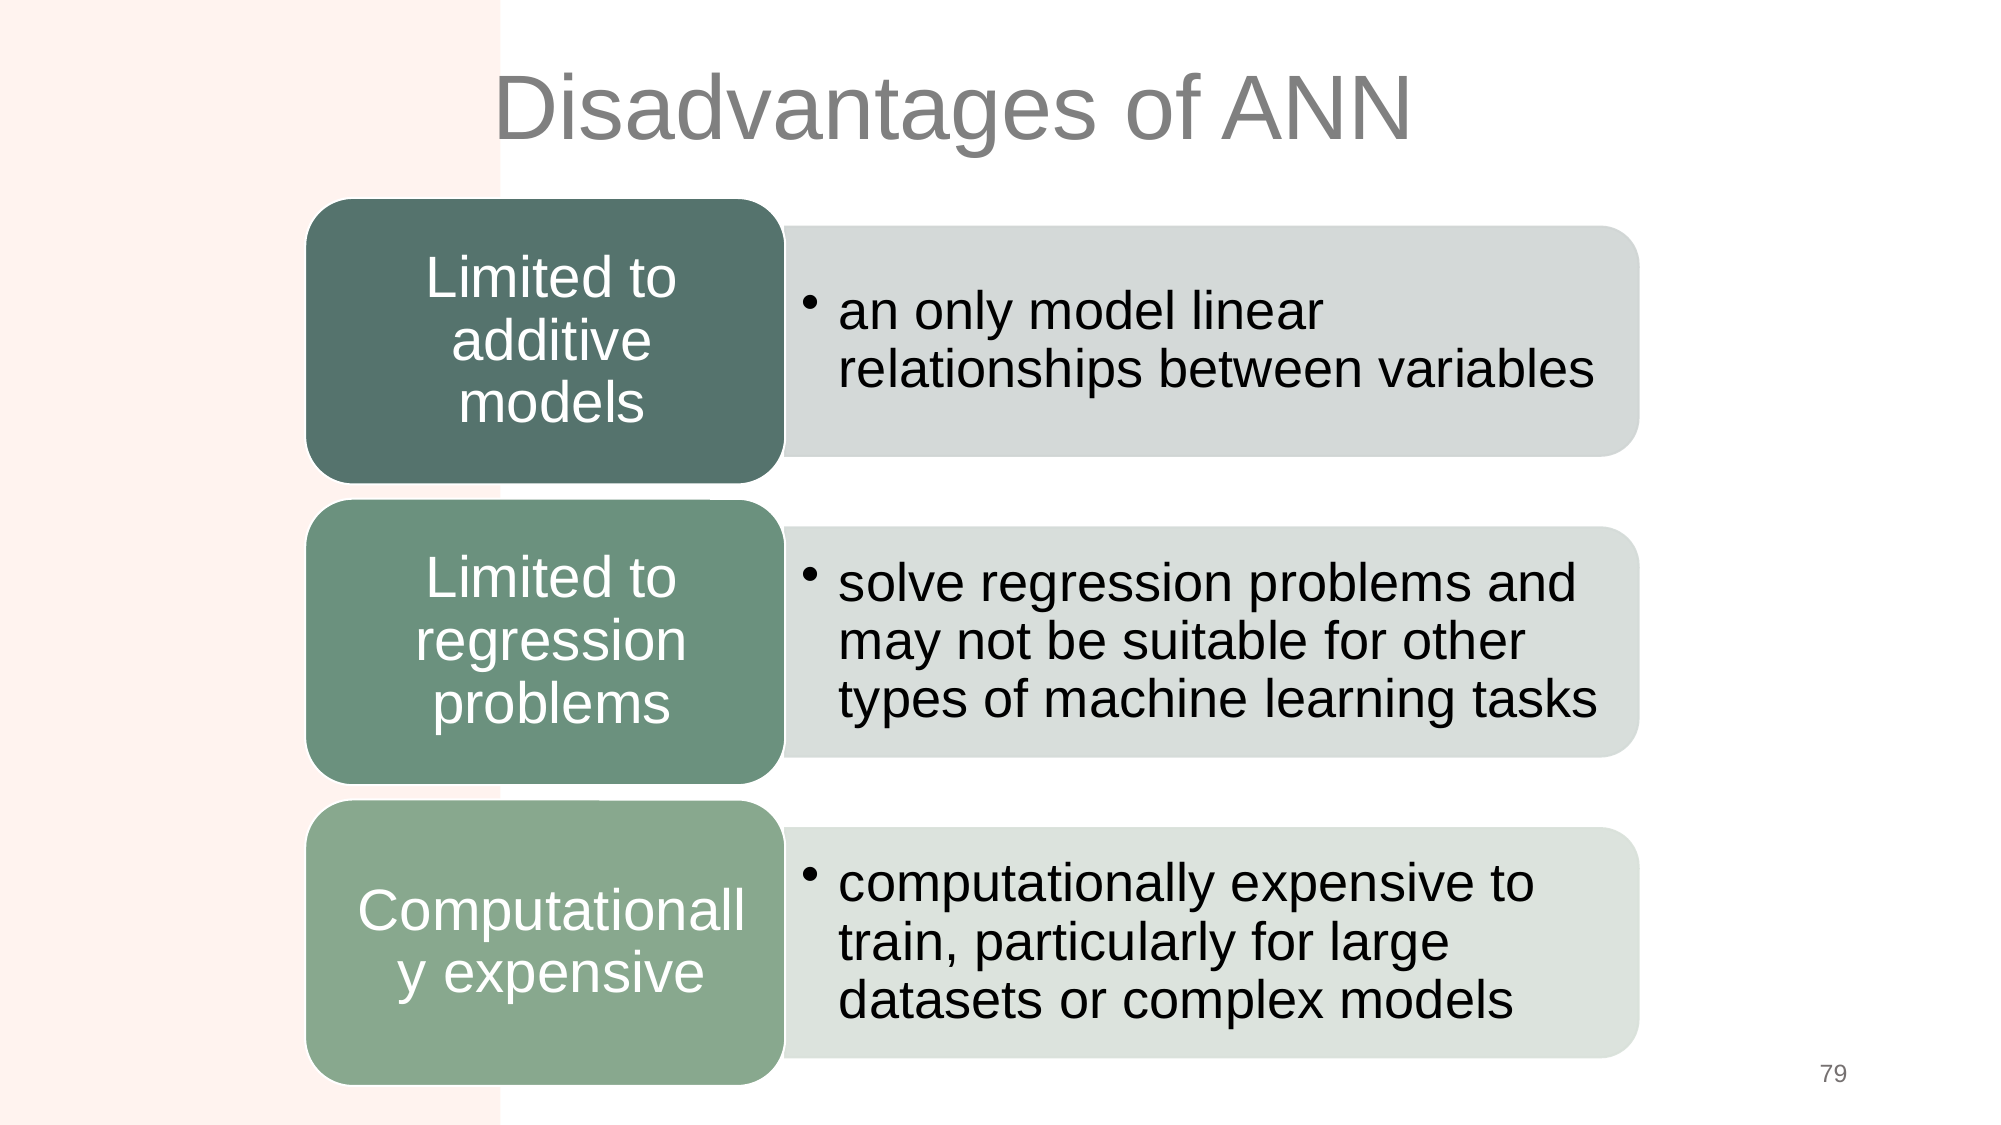

# Disadvantages of ANN
an only model linear relationships between variables
Limited to additive models
solve regression problems and may not be suitable for other types of machine learning tasks
Limited to regression problems
computationally expensive to train, particularly for large datasets or complex models
Computationally expensive
79